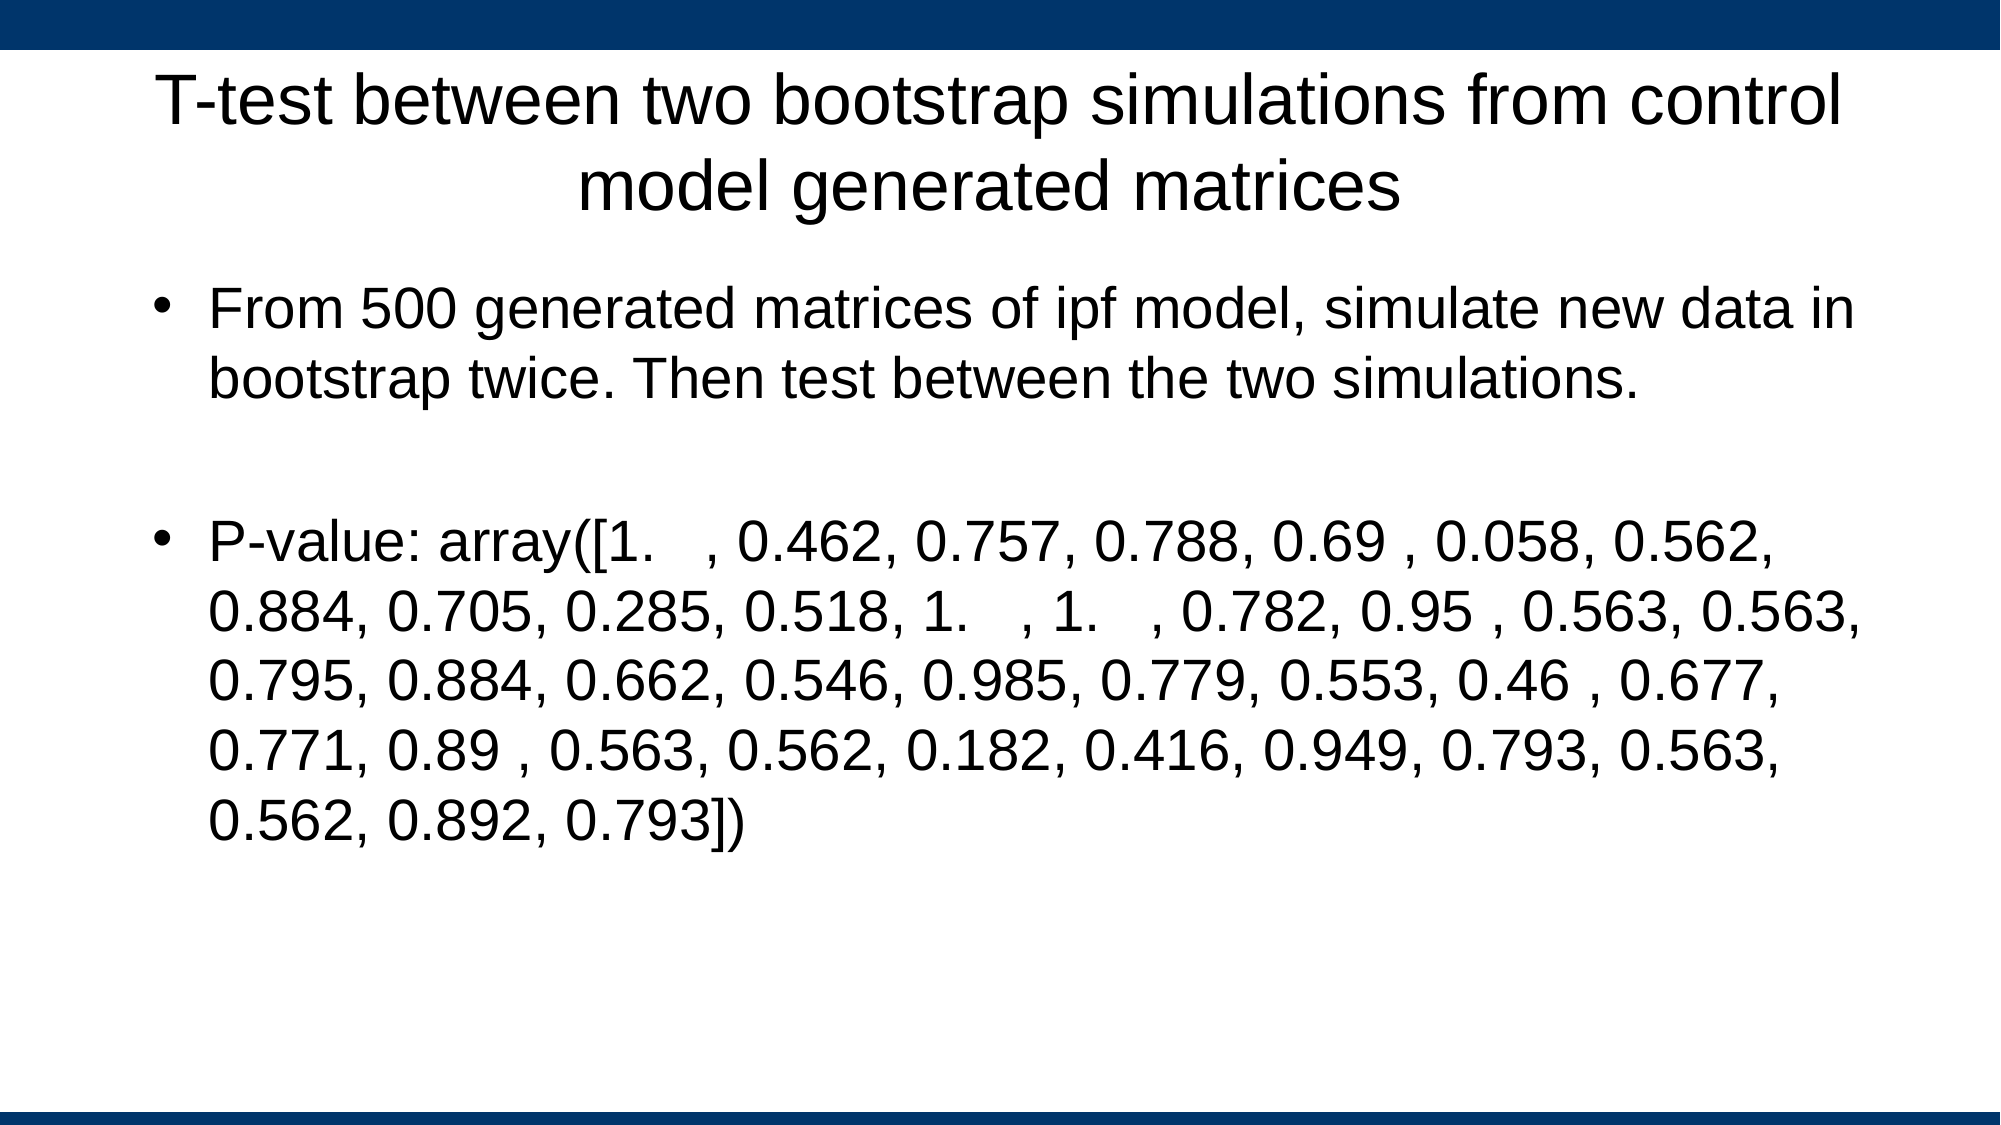

# T-test between two bootstrap simulations from control model generated matrices
From 500 generated matrices of ipf model, simulate new data in bootstrap twice. Then test between the two simulations.

P-value: array([1.   , 0.462, 0.757, 0.788, 0.69 , 0.058, 0.562, 0.884, 0.705, 0.285, 0.518, 1.   , 1.   , 0.782, 0.95 , 0.563, 0.563, 0.795, 0.884, 0.662, 0.546, 0.985, 0.779, 0.553, 0.46 , 0.677, 0.771, 0.89 , 0.563, 0.562, 0.182, 0.416, 0.949, 0.793, 0.563, 0.562, 0.892, 0.793])